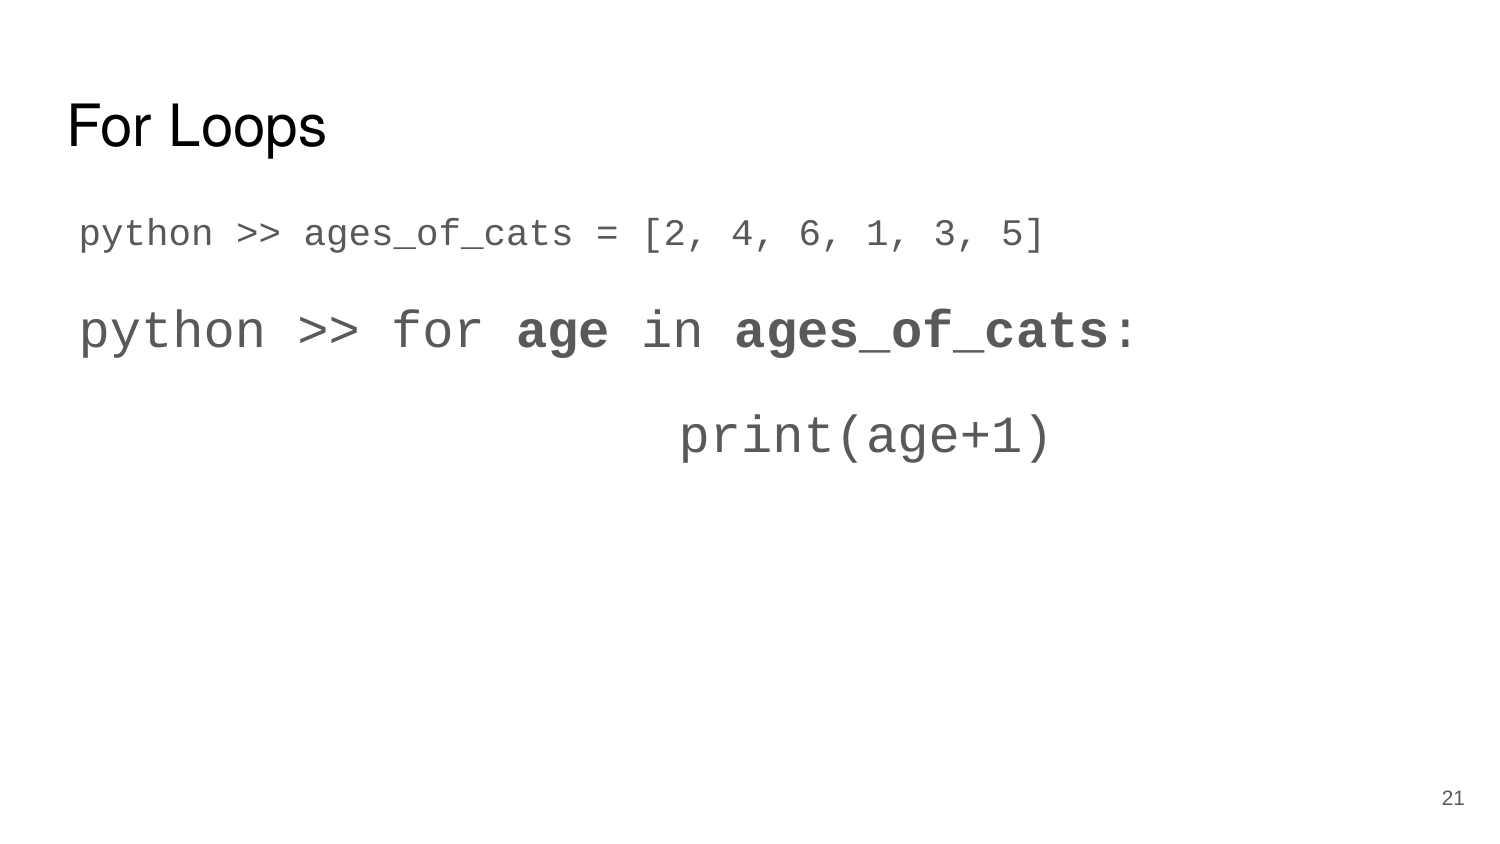

# For Loops
python >> ages_of_cats = [2, 4, 6, 1, 3, 5]
python >> for age in ages_of_cats:
				print(age+1)

21